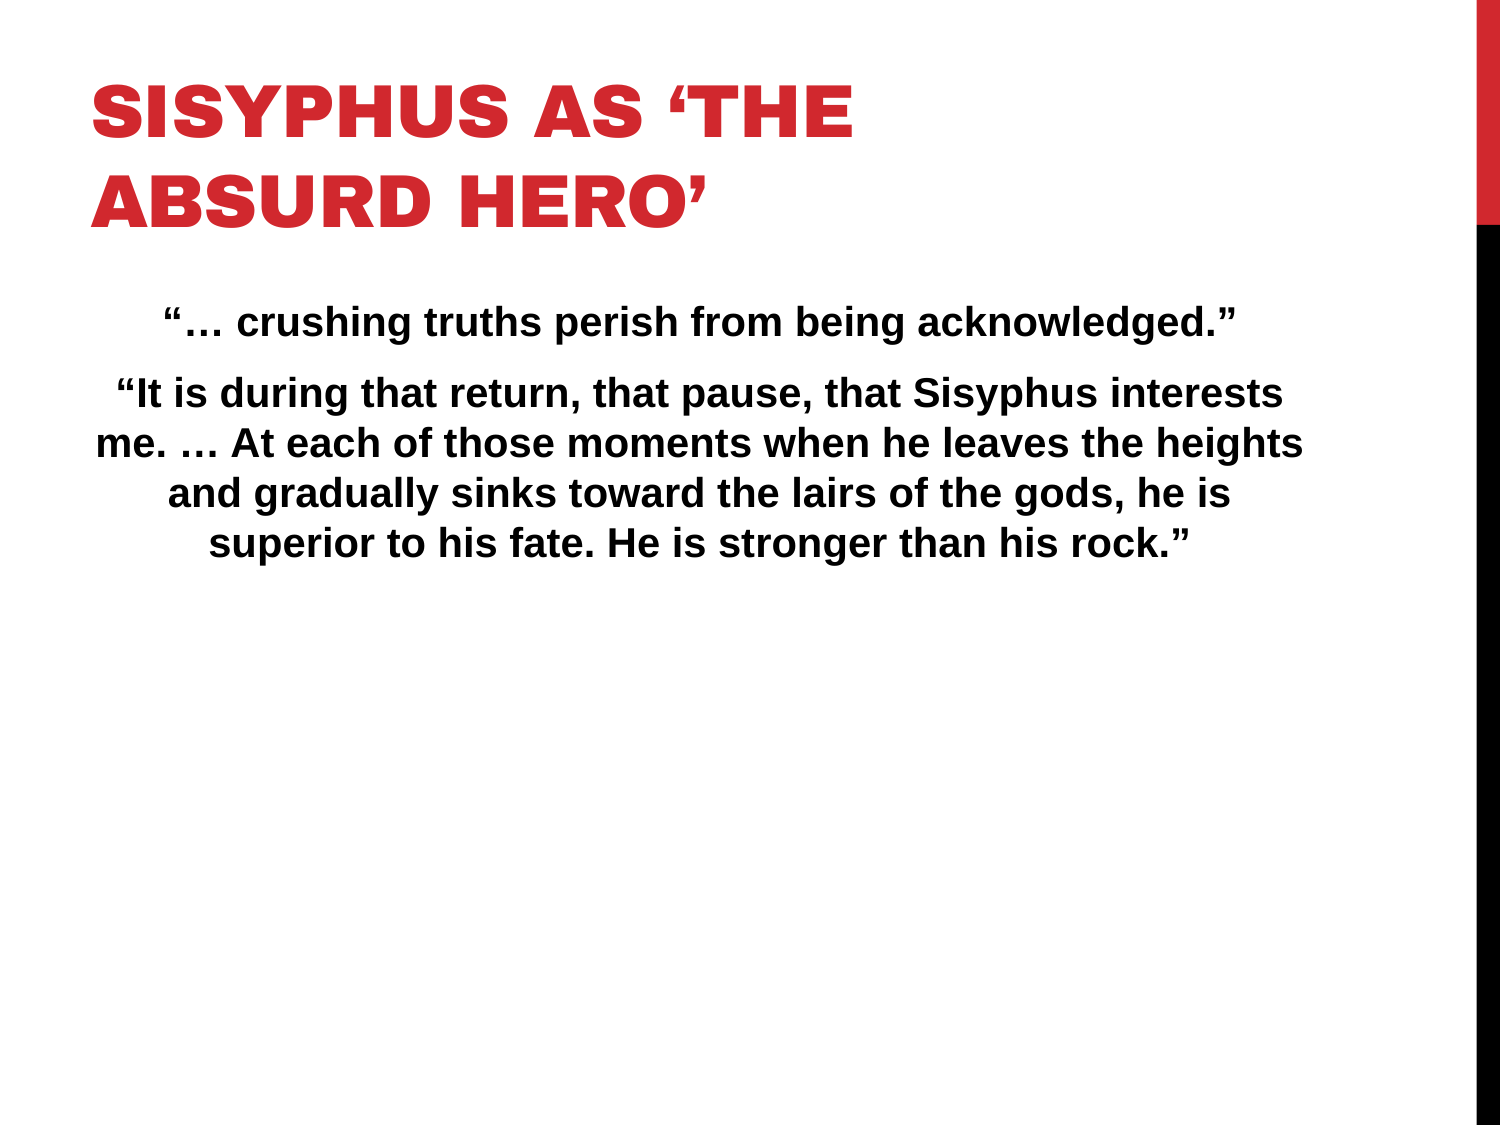

# Sisyphus as ‘the Absurd Hero’
“… crushing truths perish from being acknowledged.”
“It is during that return, that pause, that Sisyphus interests me. … At each of those moments when he leaves the heights and gradually sinks toward the lairs of the gods, he is superior to his fate. He is stronger than his rock.”